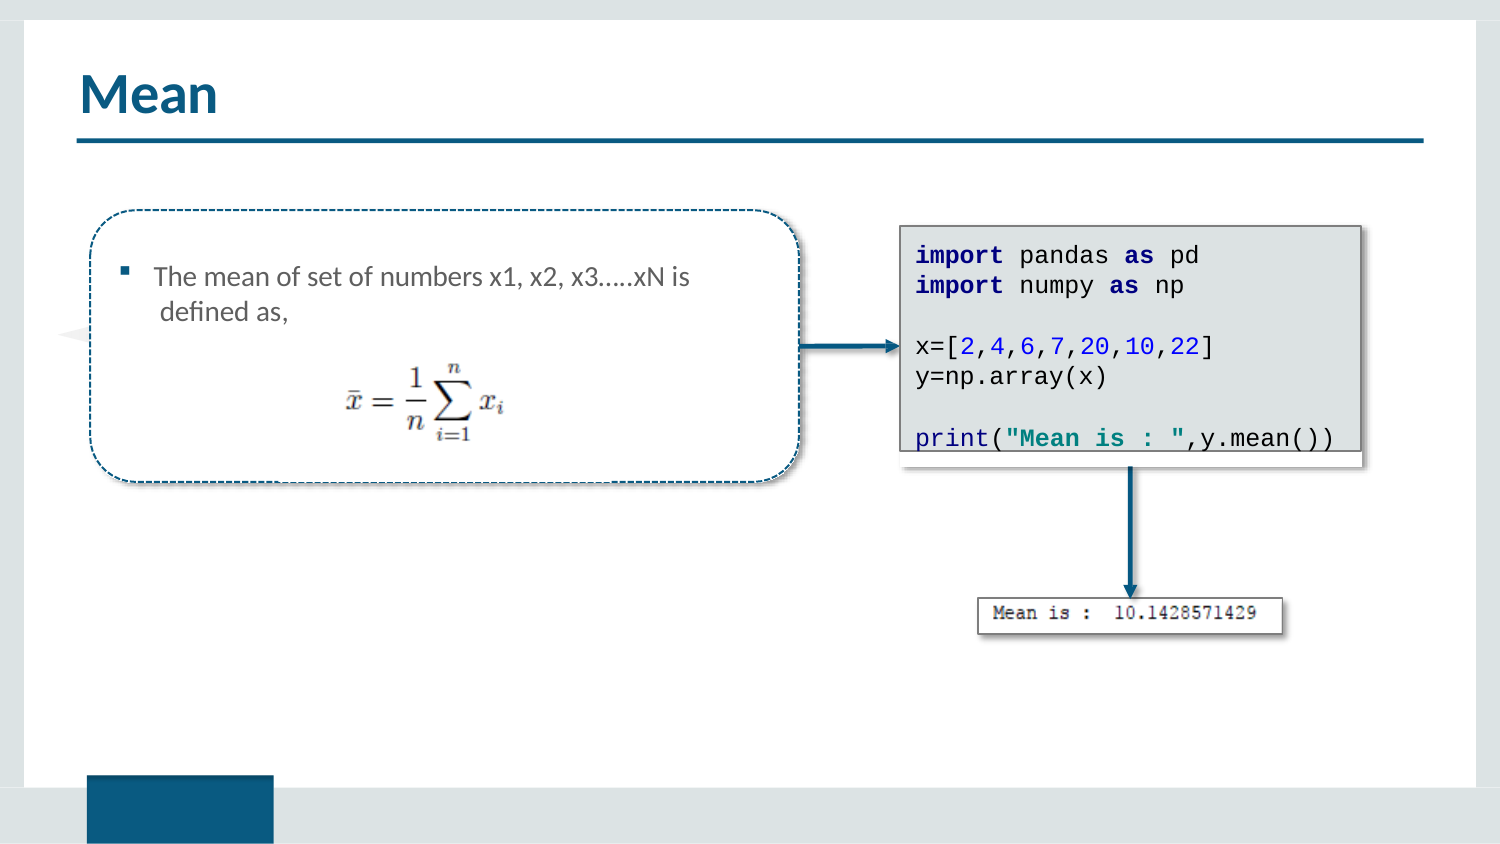

# Mean

import pandas as pd
import numpy as np

x=[2,4,6,7,20,10,22]
y=np.array(x)

print("Mean is : ",y.mean())

The mean of set of numbers x1, x2, x3…..xN is  defined as,